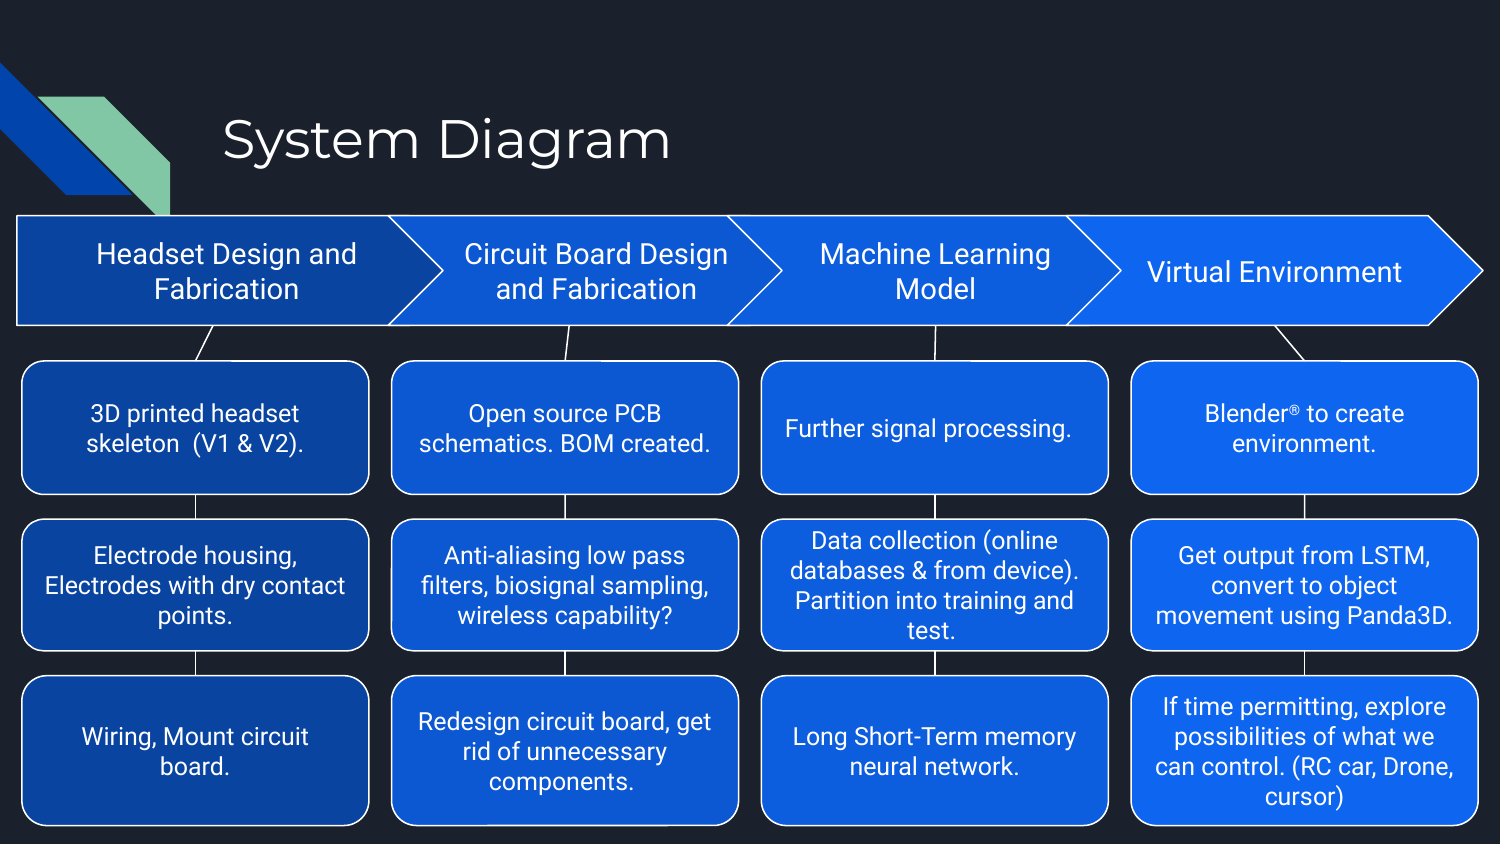

# System Diagram
Circuit Board Design and Fabrication
Machine Learning Model
Virtual Environment
Headset Design and Fabrication
3D printed headset skeleton  (V1 & V2).
Open source PCB schematics. BOM created.
Further signal processing.
Blender® to create environment.
Electrode housing, Electrodes with dry contact points.
Anti-aliasing low pass filters, biosignal sampling, wireless capability?
Data collection (online databases & from device). Partition into training and test.
Get output from LSTM, convert to object movement using Panda3D.
Redesign circuit board, get rid of unnecessary components.
Wiring, Mount circuit board.
Long Short-Term memory neural network.
If time permitting, explore possibilities of what we can control. (RC car, Drone, cursor)